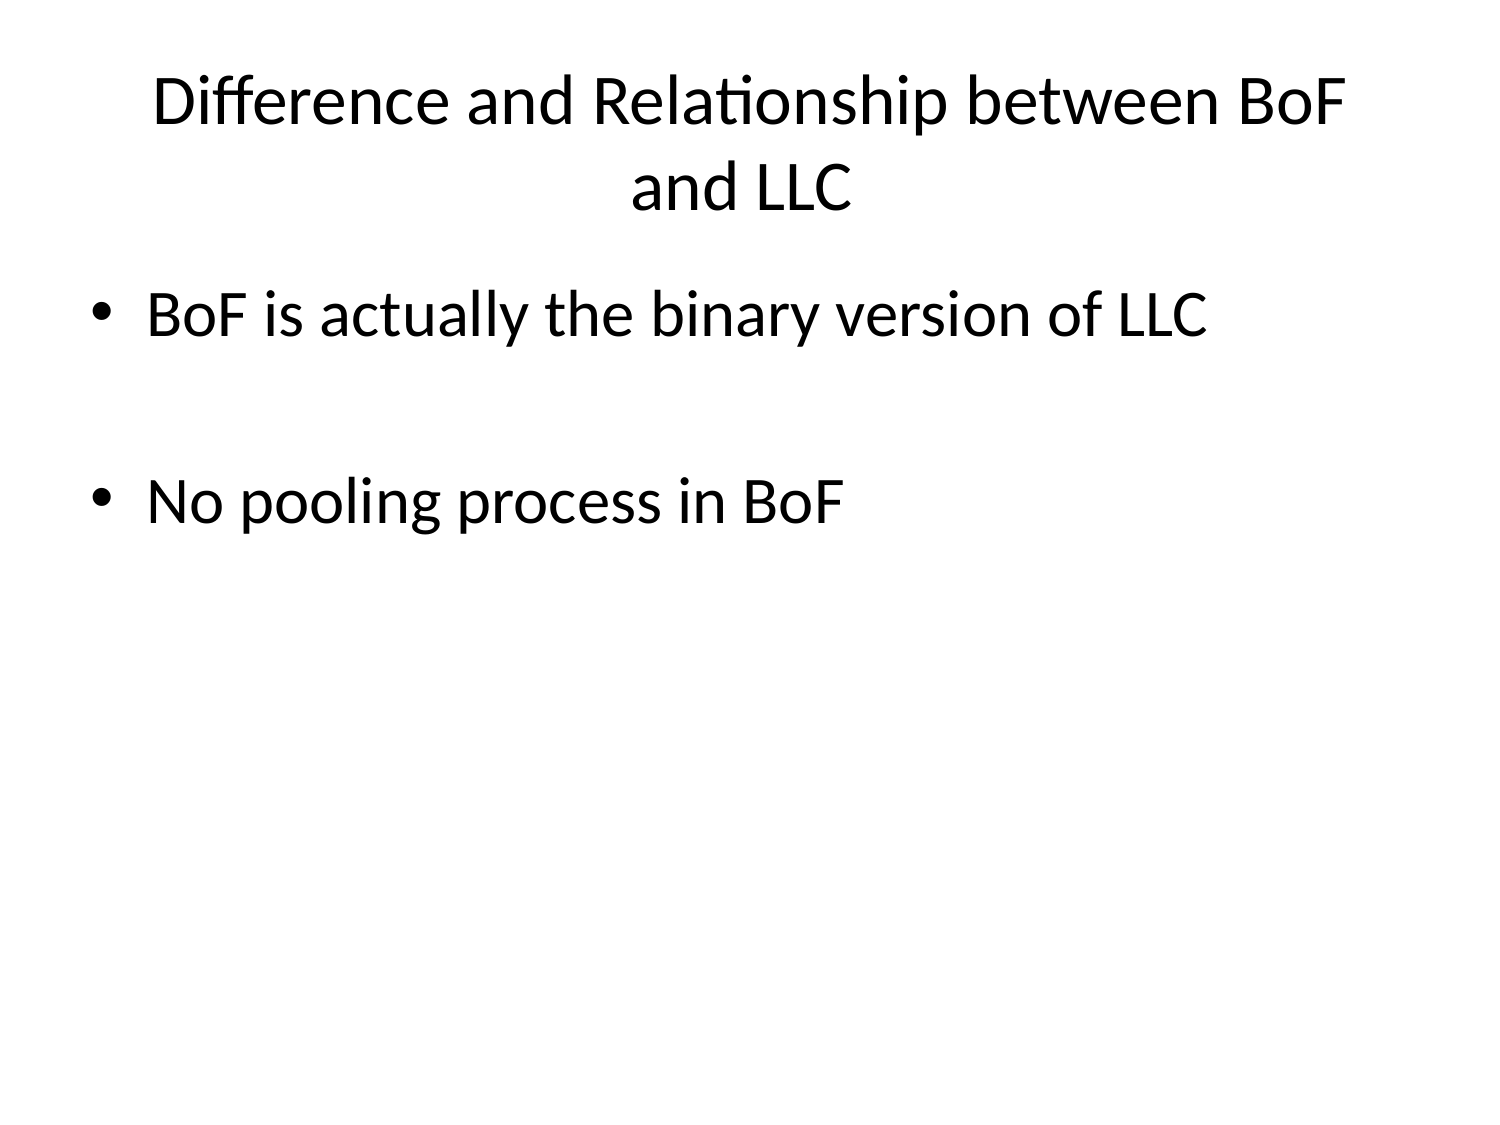

# Difference and Relationship between BoF and LLC
BoF is actually the binary version of LLC

No pooling process in BoF